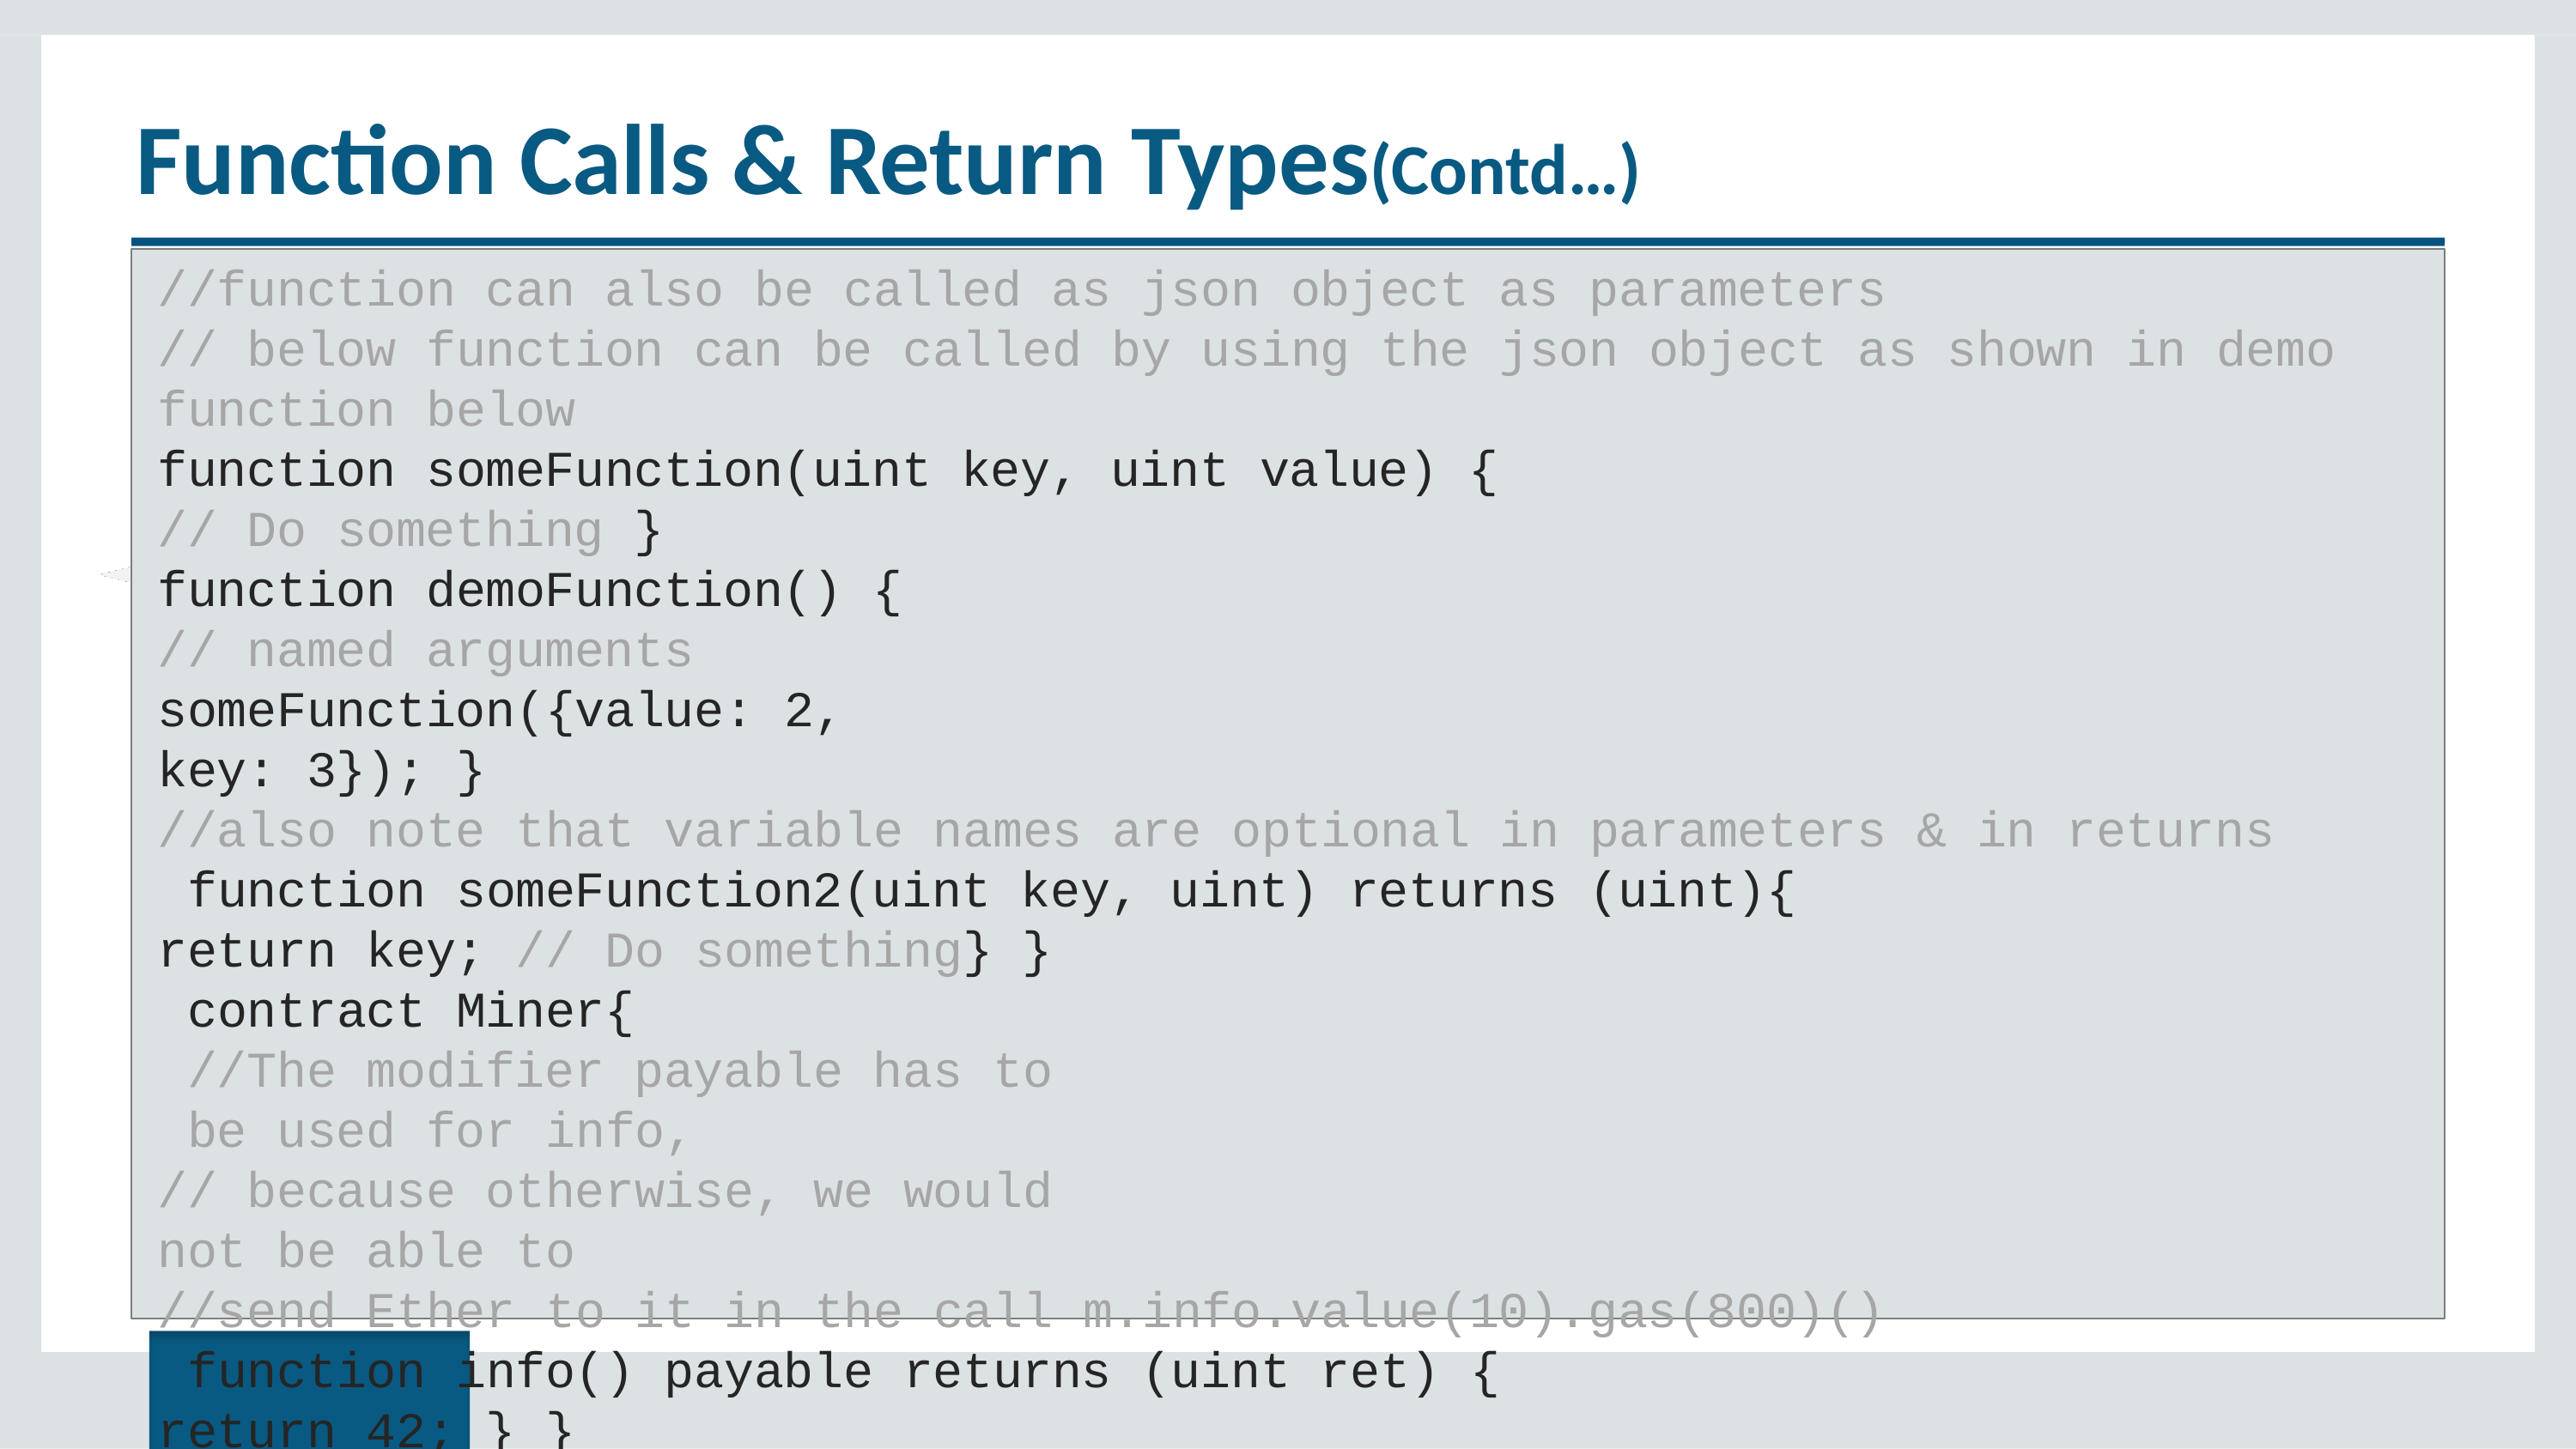

# Function Calls & Return Types(Contd…)

//function can also be called as json object as parameters
// below function can be called by using the json object as shown in demo
function below
function someFunction(uint key, uint value) {
// Do something }  function demoFunction() {
// named arguments
someFunction({value: 2, key: 3}); }
//also note that variable names are optional in parameters & in returns  function someFunction2(uint key, uint) returns (uint){
return key; // Do something} }  contract Miner{
//The modifier payable has to be used for info,
// because otherwise, we would not be able to
//send Ether to it in the call m.info.value(10).gas(800)()  function info() payable returns (uint ret) {
return 42; } }